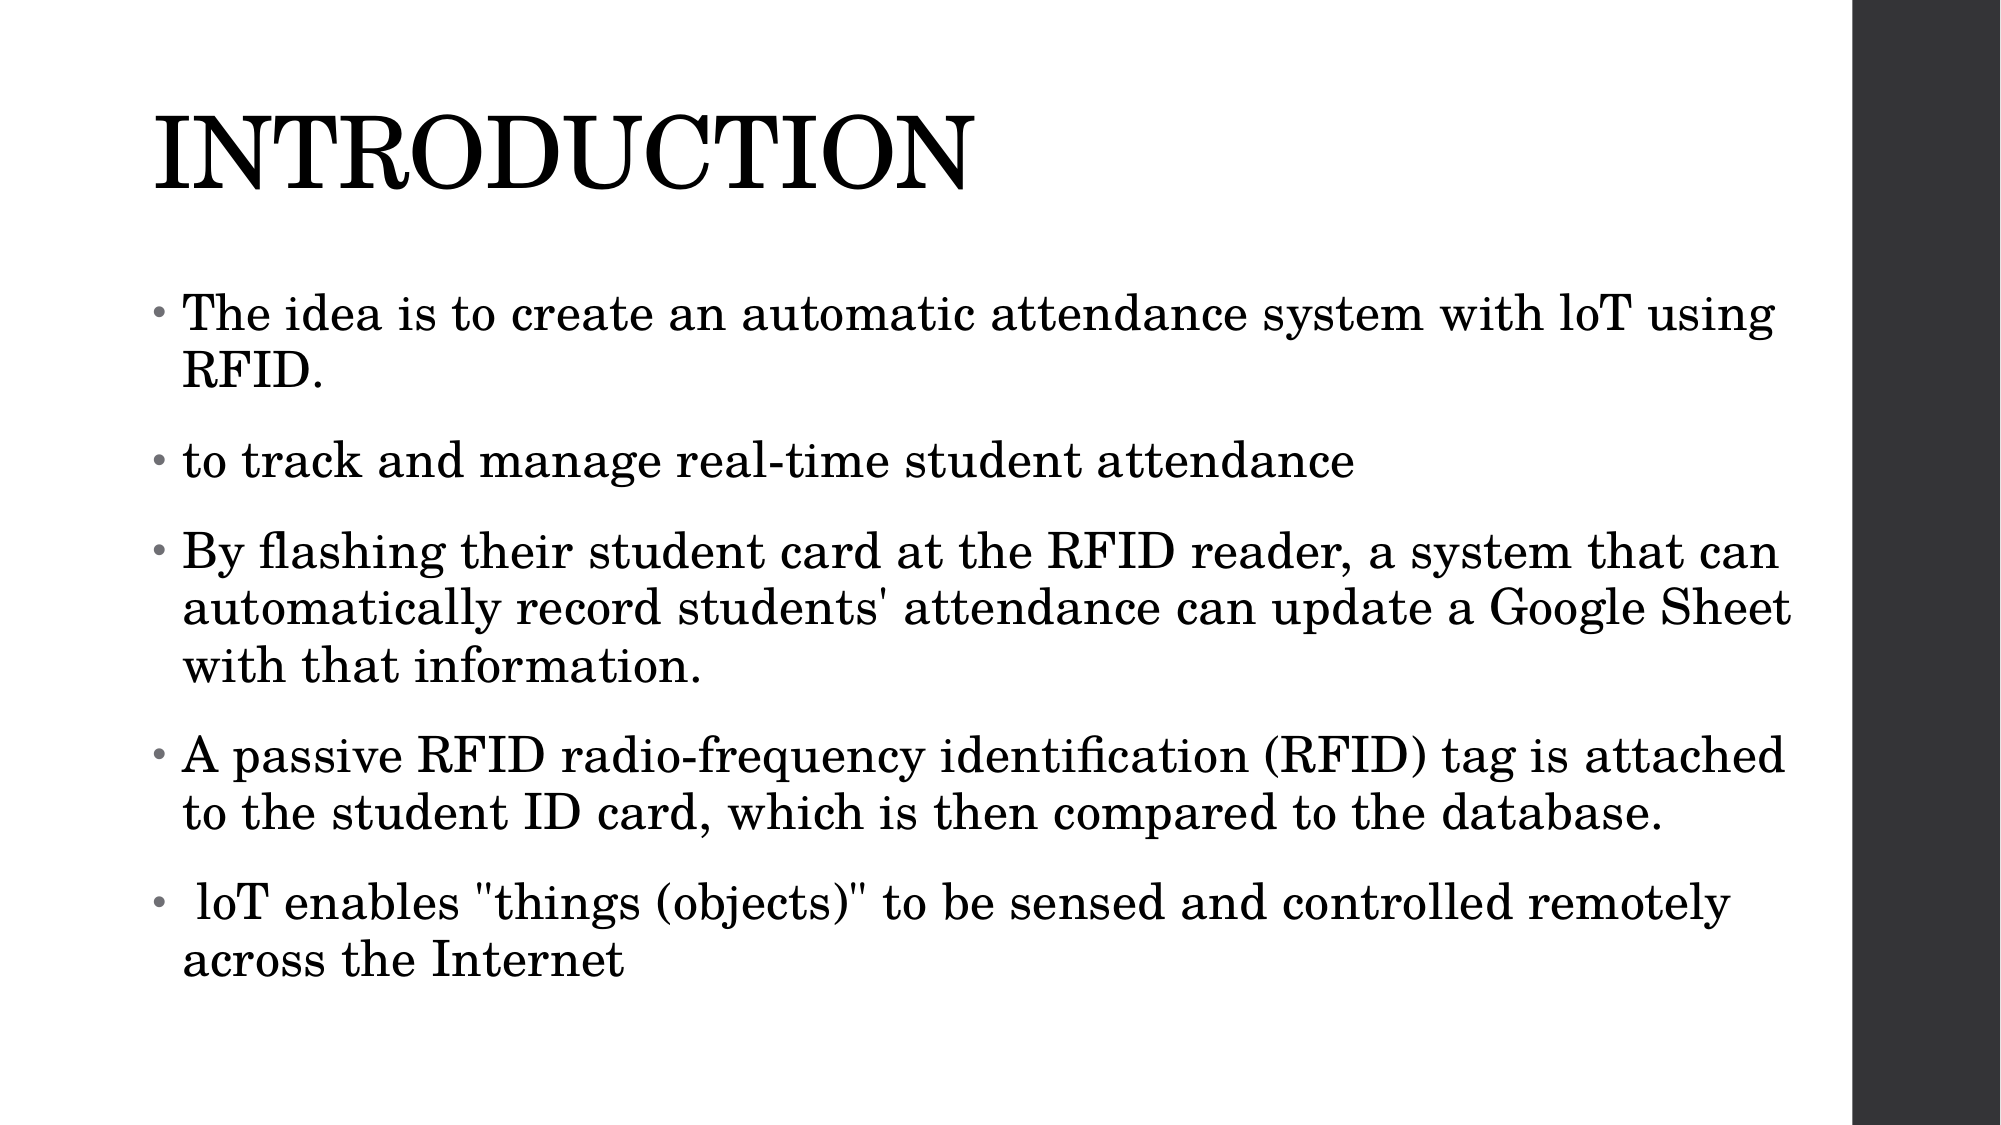

# INTRODUCTION
The idea is to create an automatic attendance system with loT using RFID.
to track and manage real-time student attendance
By flashing their student card at the RFID reader, a system that can automatically record students' attendance can update a Google Sheet with that information.
A passive RFID radio-frequency identification (RFID) tag is attached to the student ID card, which is then compared to the database.
 loT enables "things (objects)" to be sensed and controlled remotely across the Internet